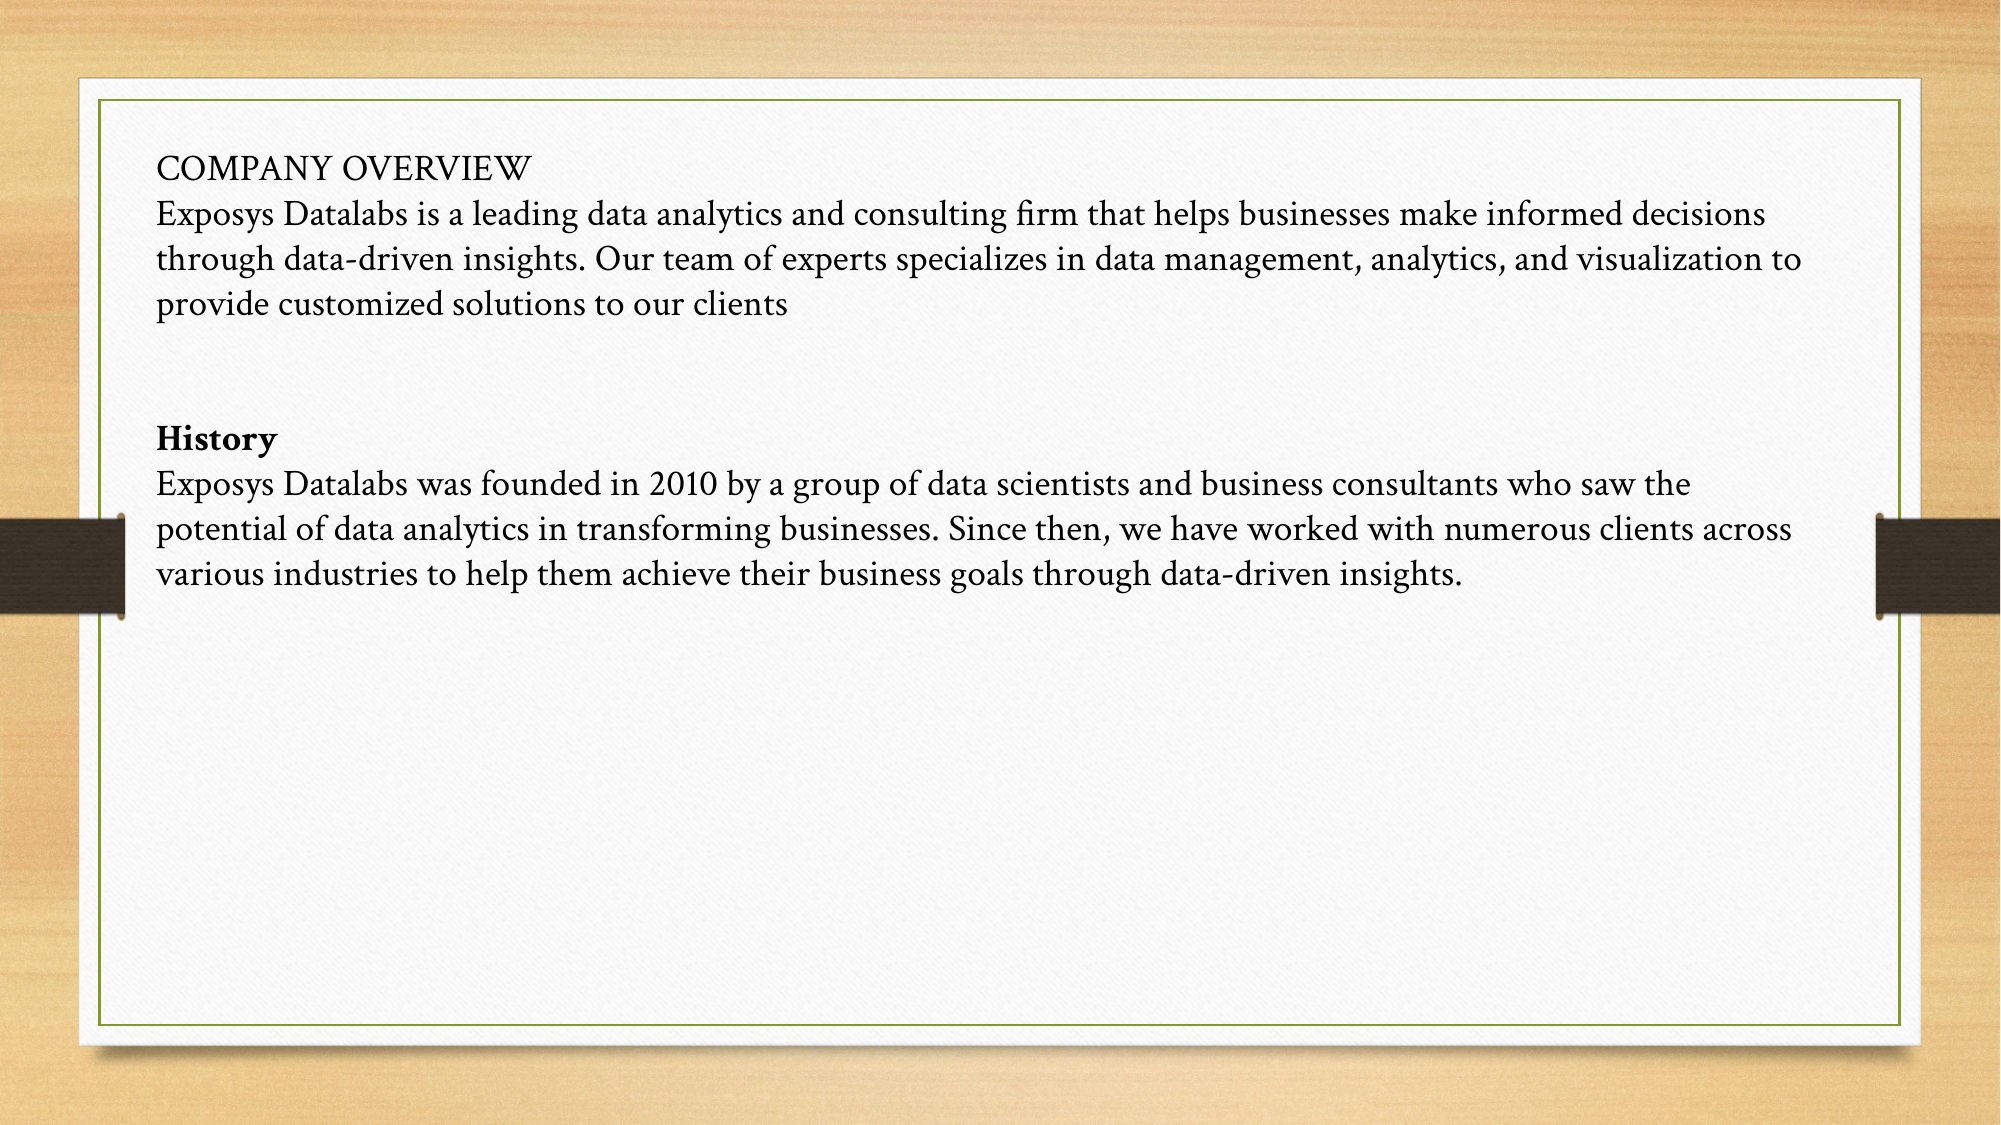

COMPANY OVERVIEW
Exposys Datalabs is a leading data analytics and consulting firm that helps businesses make informed decisions through data-driven insights. Our team of experts specializes in data management, analytics, and visualization to provide customized solutions to our clients

History
Exposys Datalabs was founded in 2010 by a group of data scientists and business consultants who saw the potential of data analytics in transforming businesses. Since then, we have worked with numerous clients across various industries to help them achieve their business goals through data-driven insights.